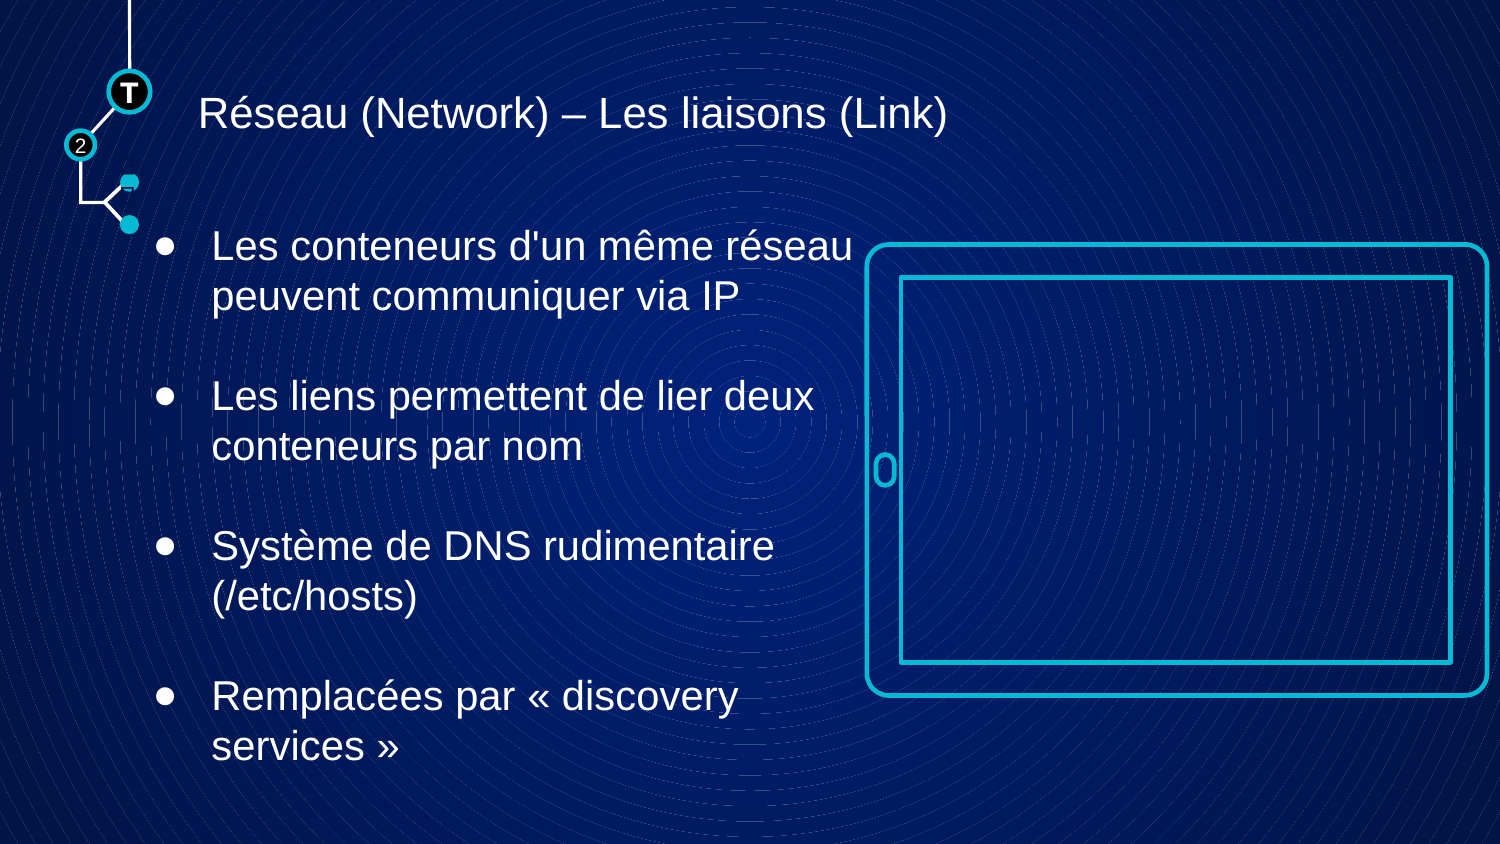

# Réseau (Network) – Les liaisons (Link)
T
2
🠺

Les conteneurs d'un même réseau peuvent communiquer via IP

Les liens permettent de lier deux conteneurs par nom

Système de DNS rudimentaire (/etc/hosts)

Remplacées par « discovery services »
🠺